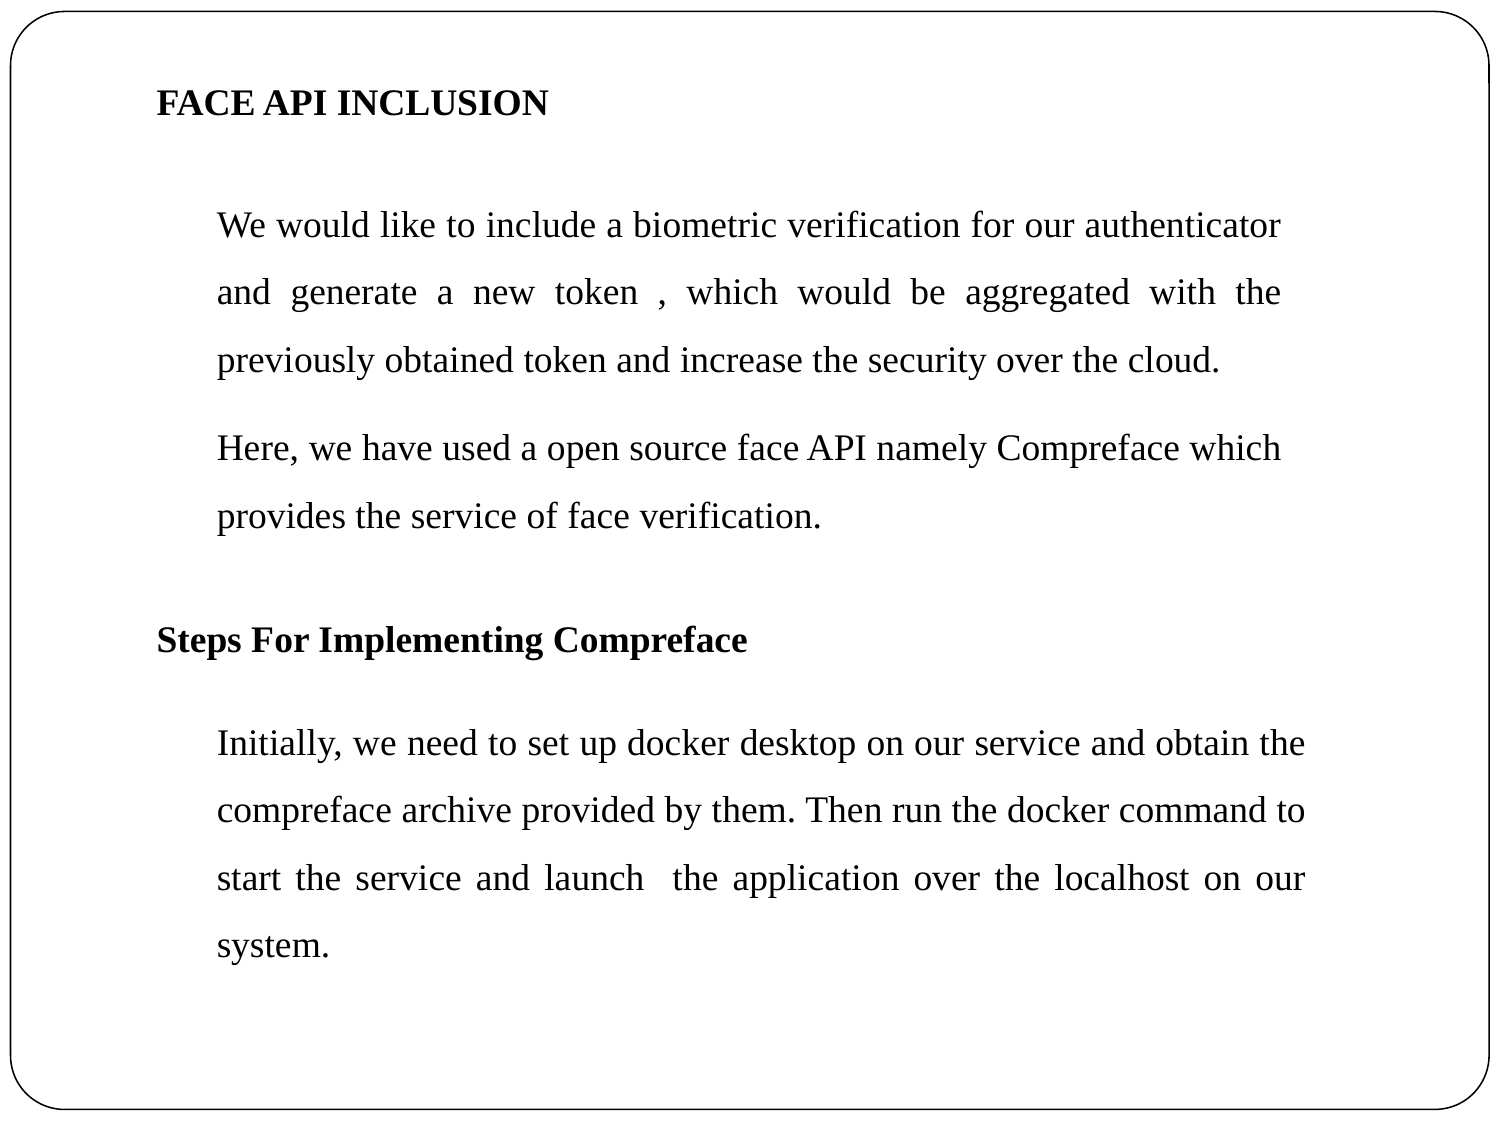

FACE API INCLUSION
We would like to include a biometric verification for our authenticator and generate a new token , which would be aggregated with the previously obtained token and increase the security over the cloud.
Here, we have used a open source face API namely Compreface which provides the service of face verification.
Steps For Implementing Compreface
Initially, we need to set up docker desktop on our service and obtain the compreface archive provided by them. Then run the docker command to start the service and launch  the application over the localhost on our system.